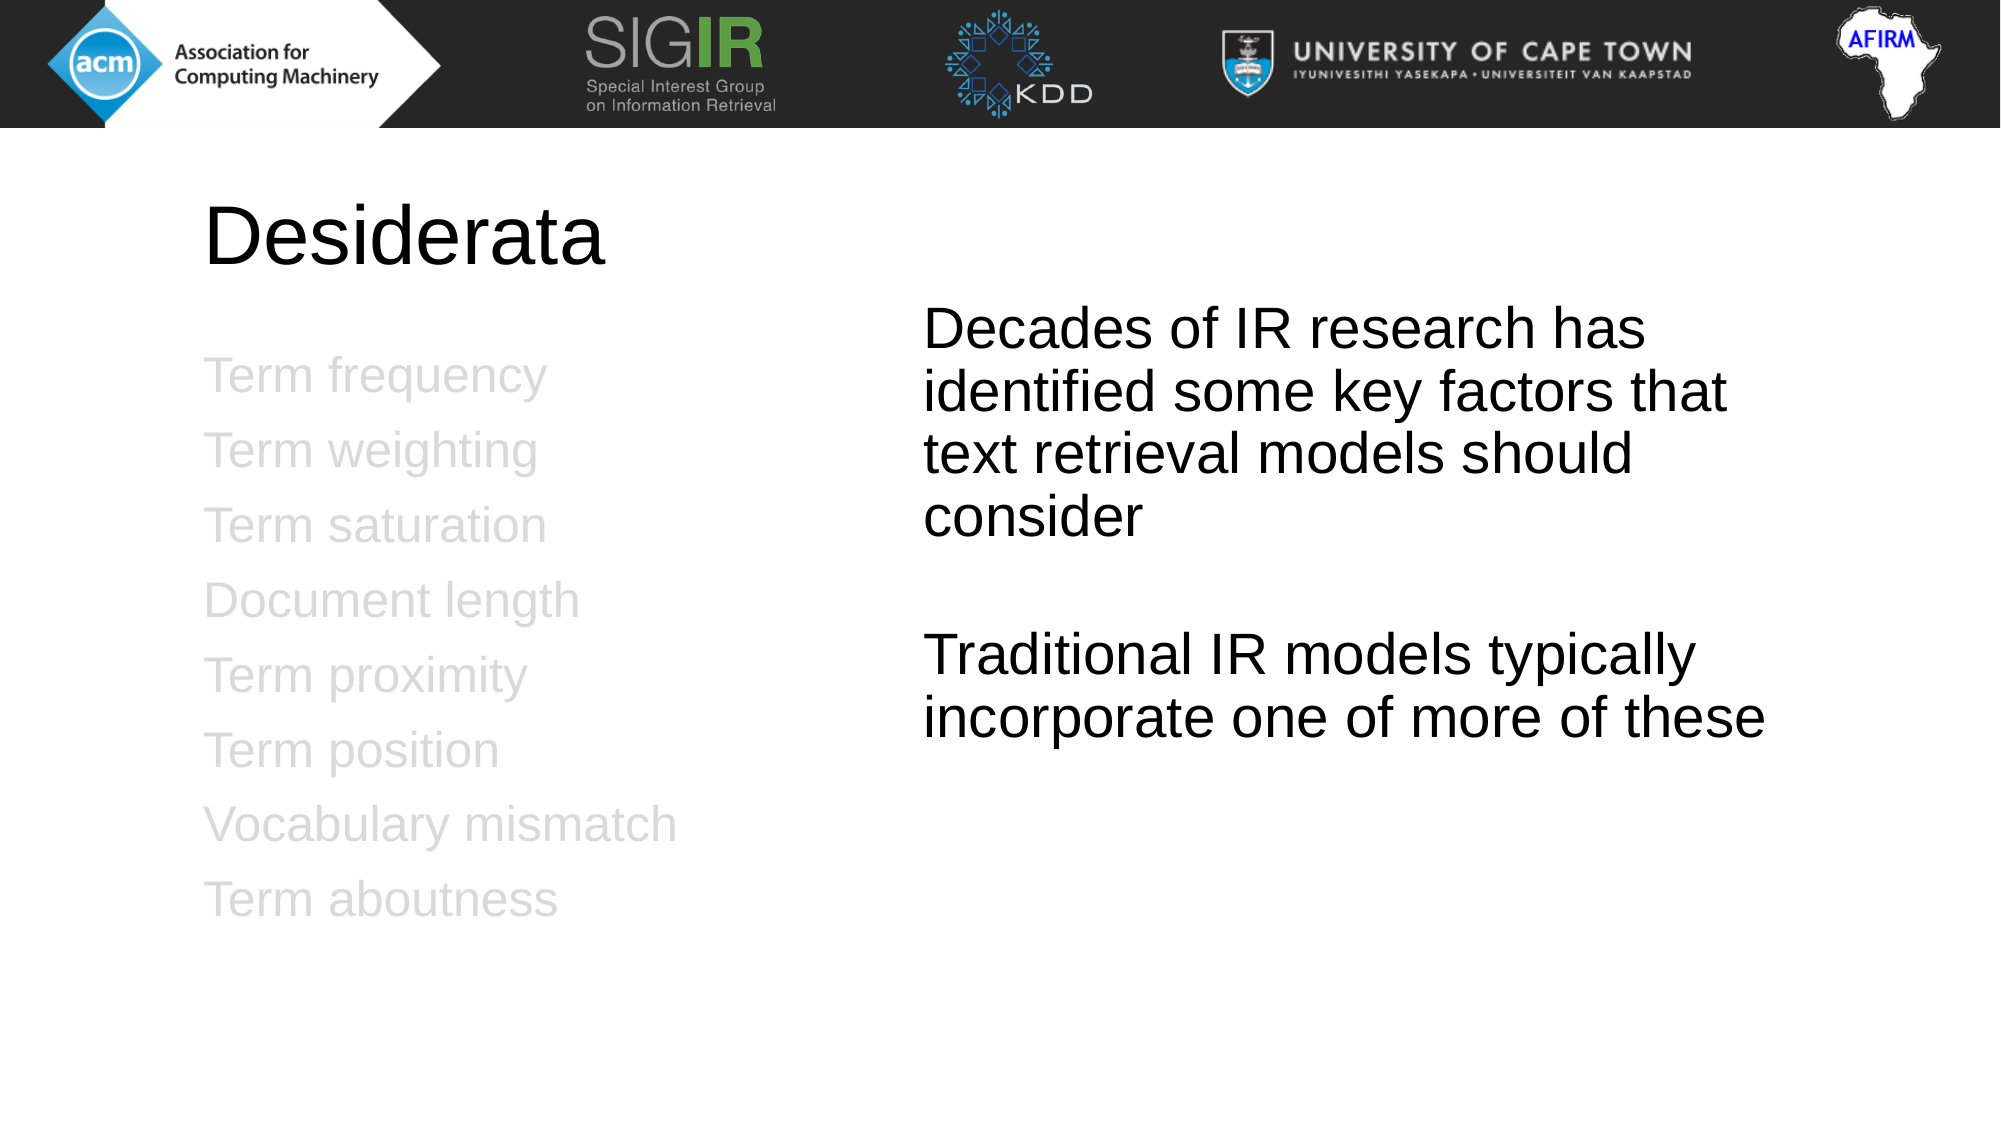

# Desiderata
Decades of IR research has identified some key factors that text retrieval models should consider
Traditional IR models typically incorporate one of more of these
Term frequency
Term weighting
Term saturation
Document length
Term proximity
Term position
Vocabulary mismatch
Term aboutness